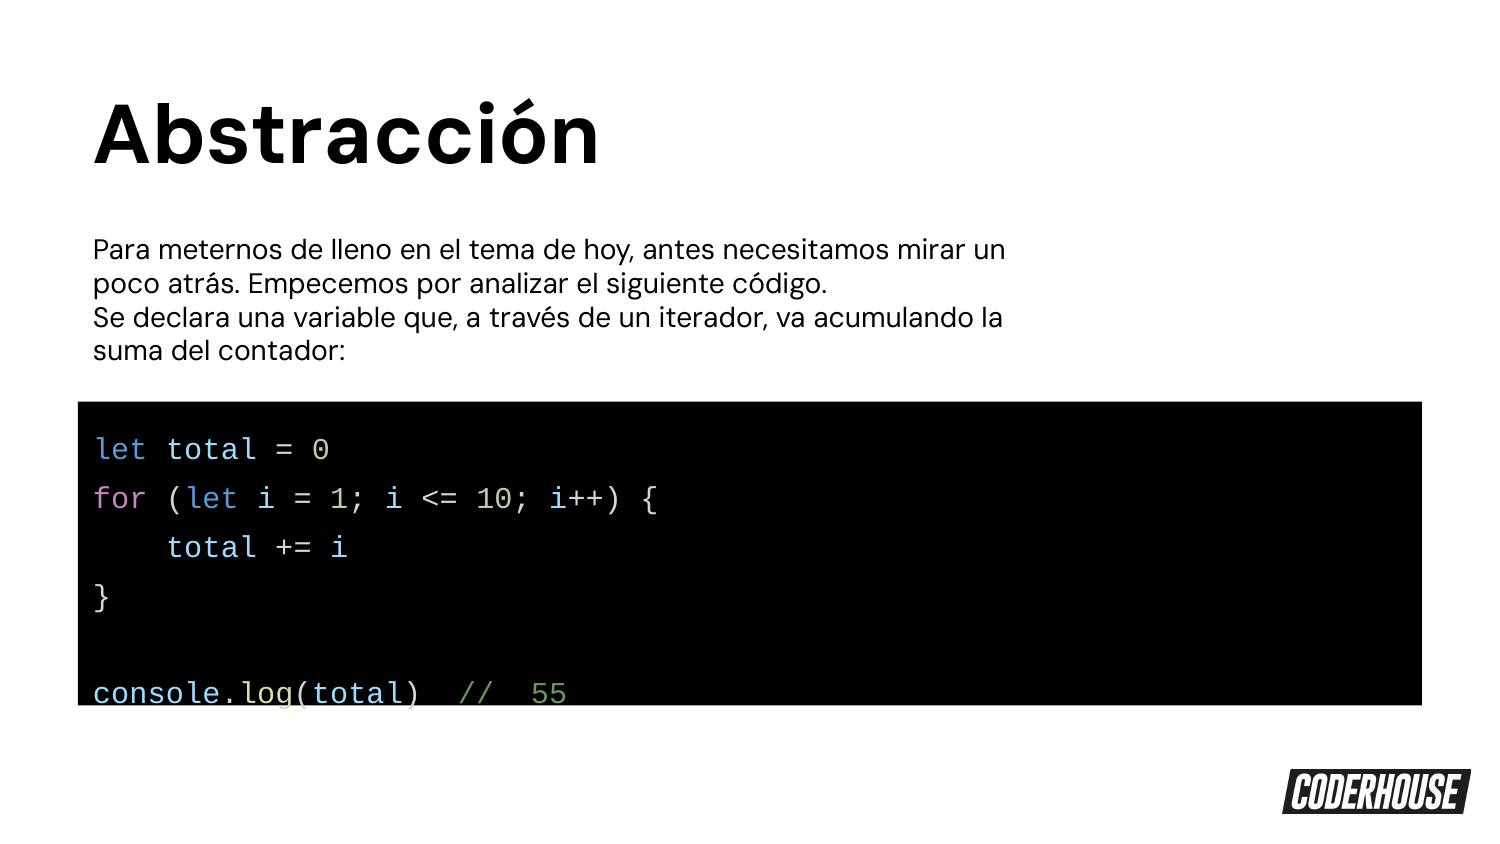

Abstracción
Para meternos de lleno en el tema de hoy, antes necesitamos mirar un poco atrás. Empecemos por analizar el siguiente código.
Se declara una variable que, a través de un iterador, va acumulando la suma del contador:
let total = 0
for (let i = 1; i <= 10; i++) {
    total += i
}

console.log(total)  //  55